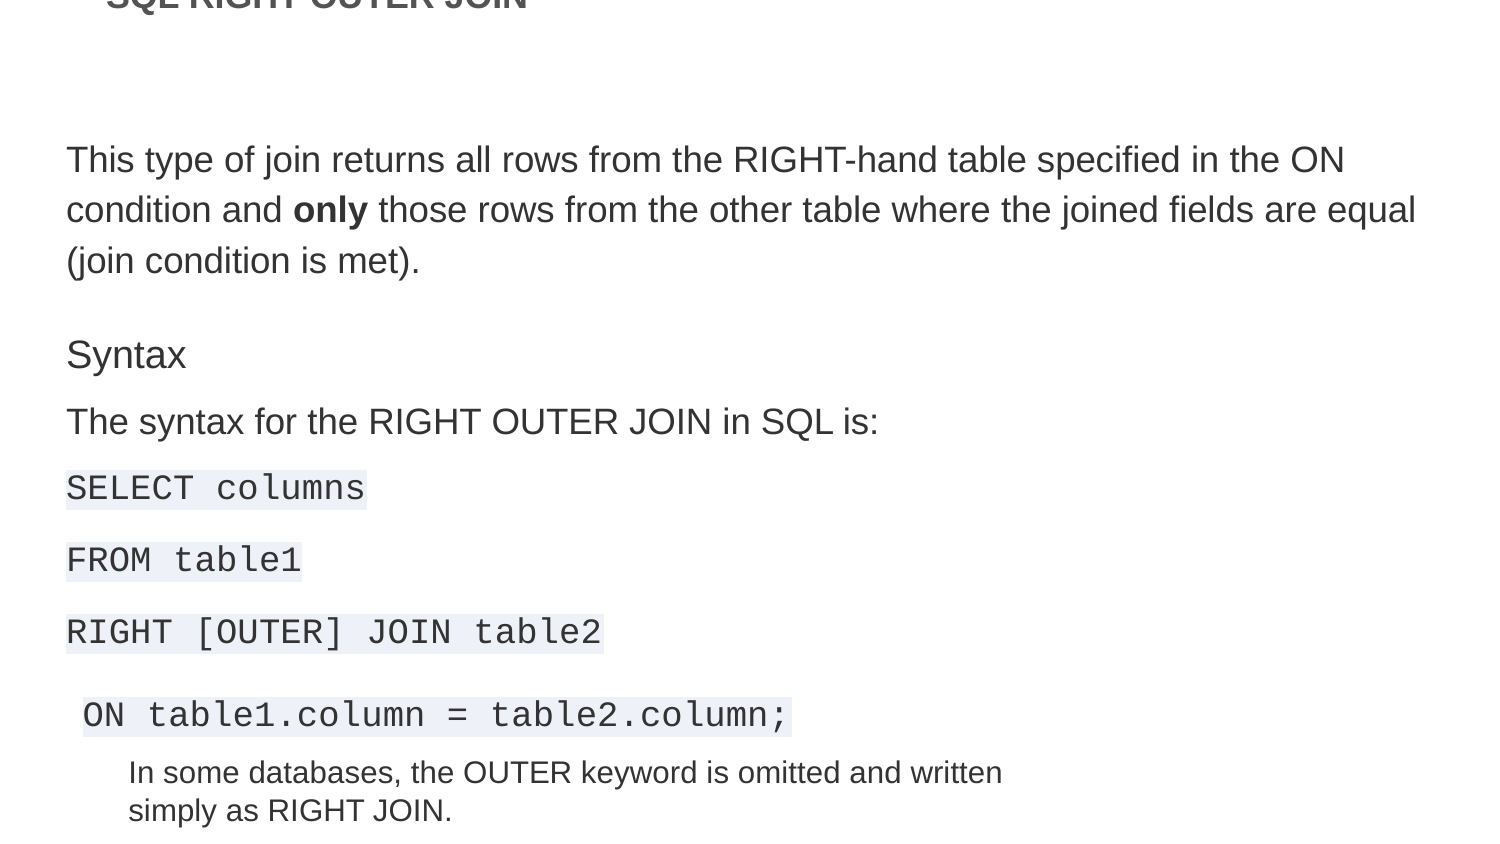

# SQL RIGHT OUTER JOIN

This type of join returns all rows from the RIGHT-hand table specified in the ON condition and only those rows from the other table where the joined fields are equal (join condition is met).
Syntax
The syntax for the RIGHT OUTER JOIN in SQL is:
SELECT columns
FROM table1
RIGHT [OUTER] JOIN table2
ON table1.column = table2.column;

In some databases, the OUTER keyword is omitted and written simply as RIGHT JOIN.